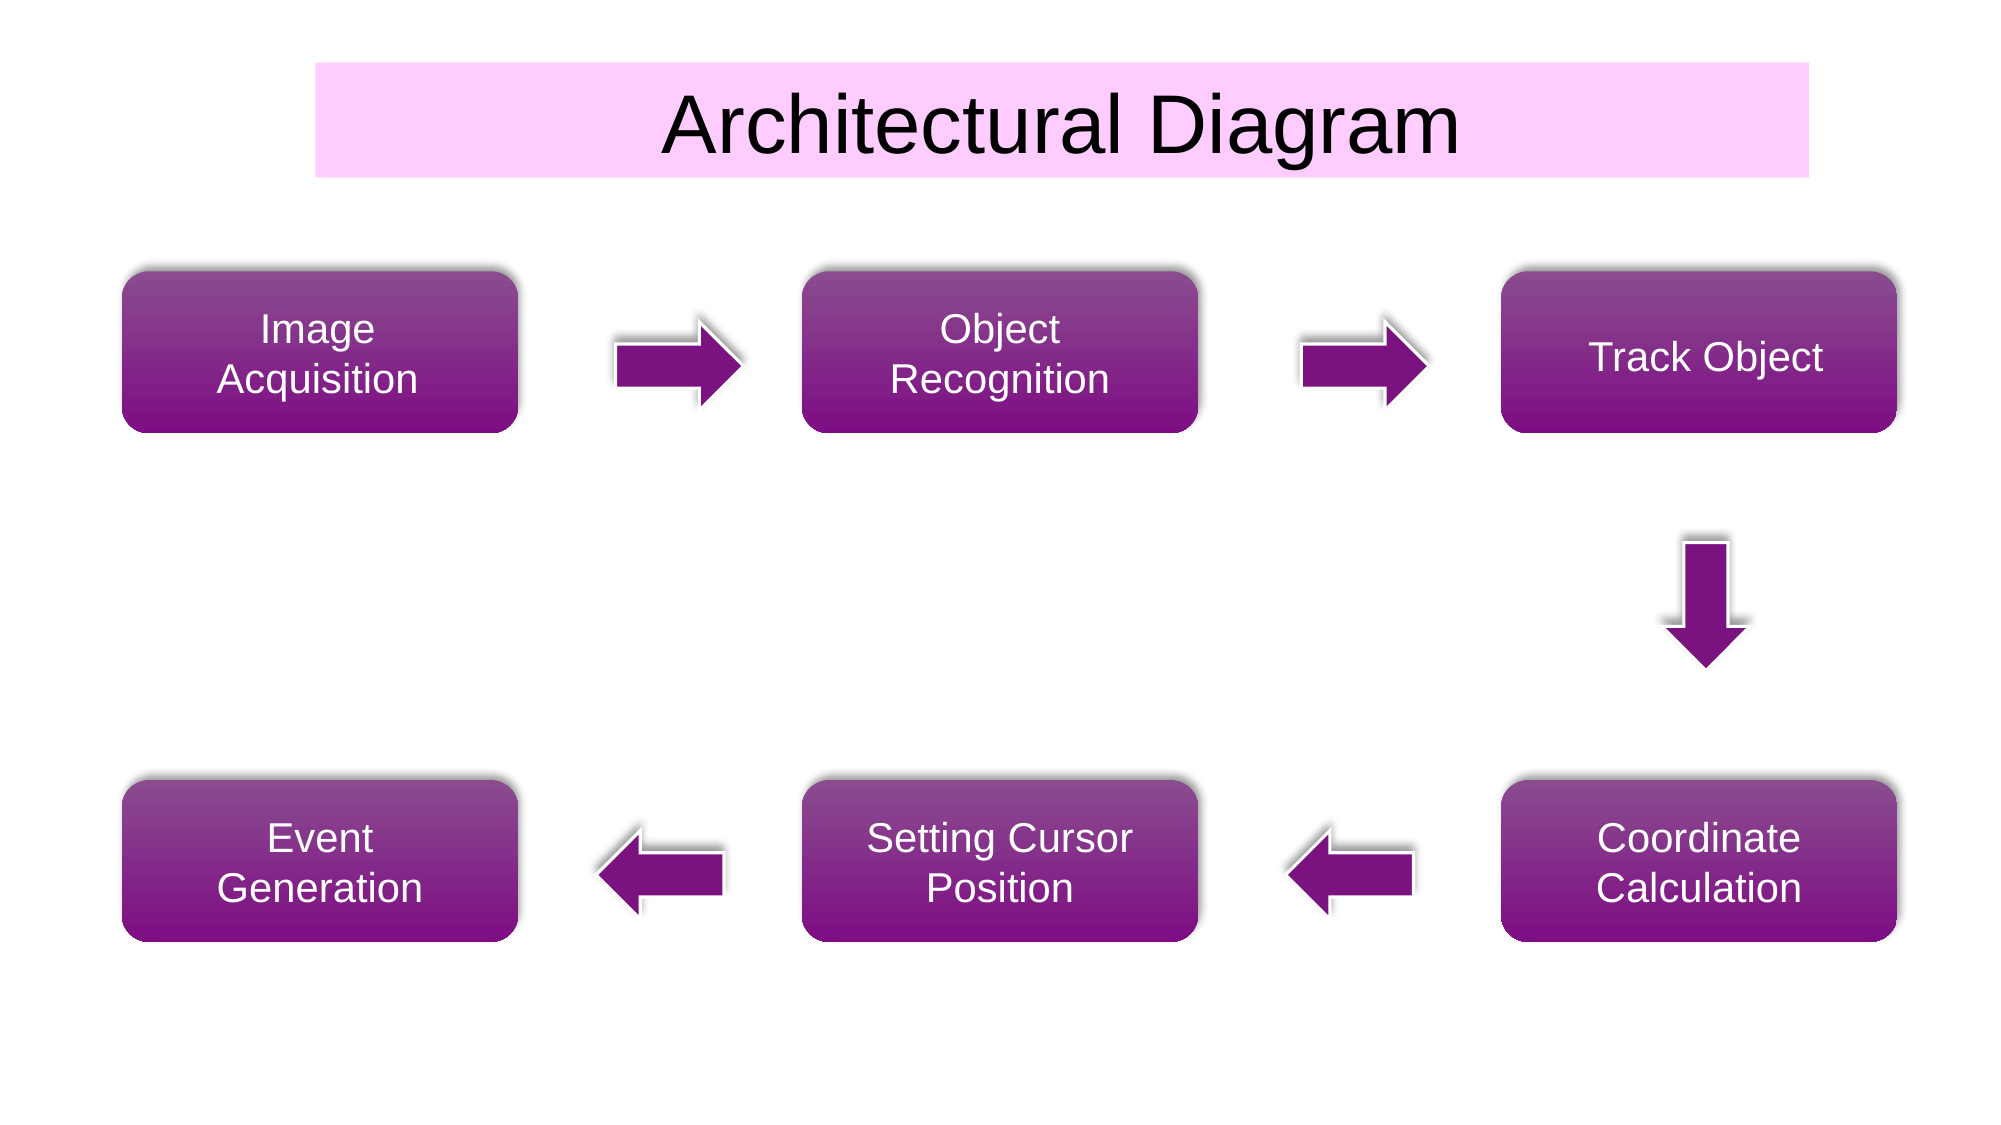

Architectural Diagram

Image
Acquisition
Object
Recognition

Track Object

Event
Generation
Setting Cursor
Position
Coordinate
Calculation